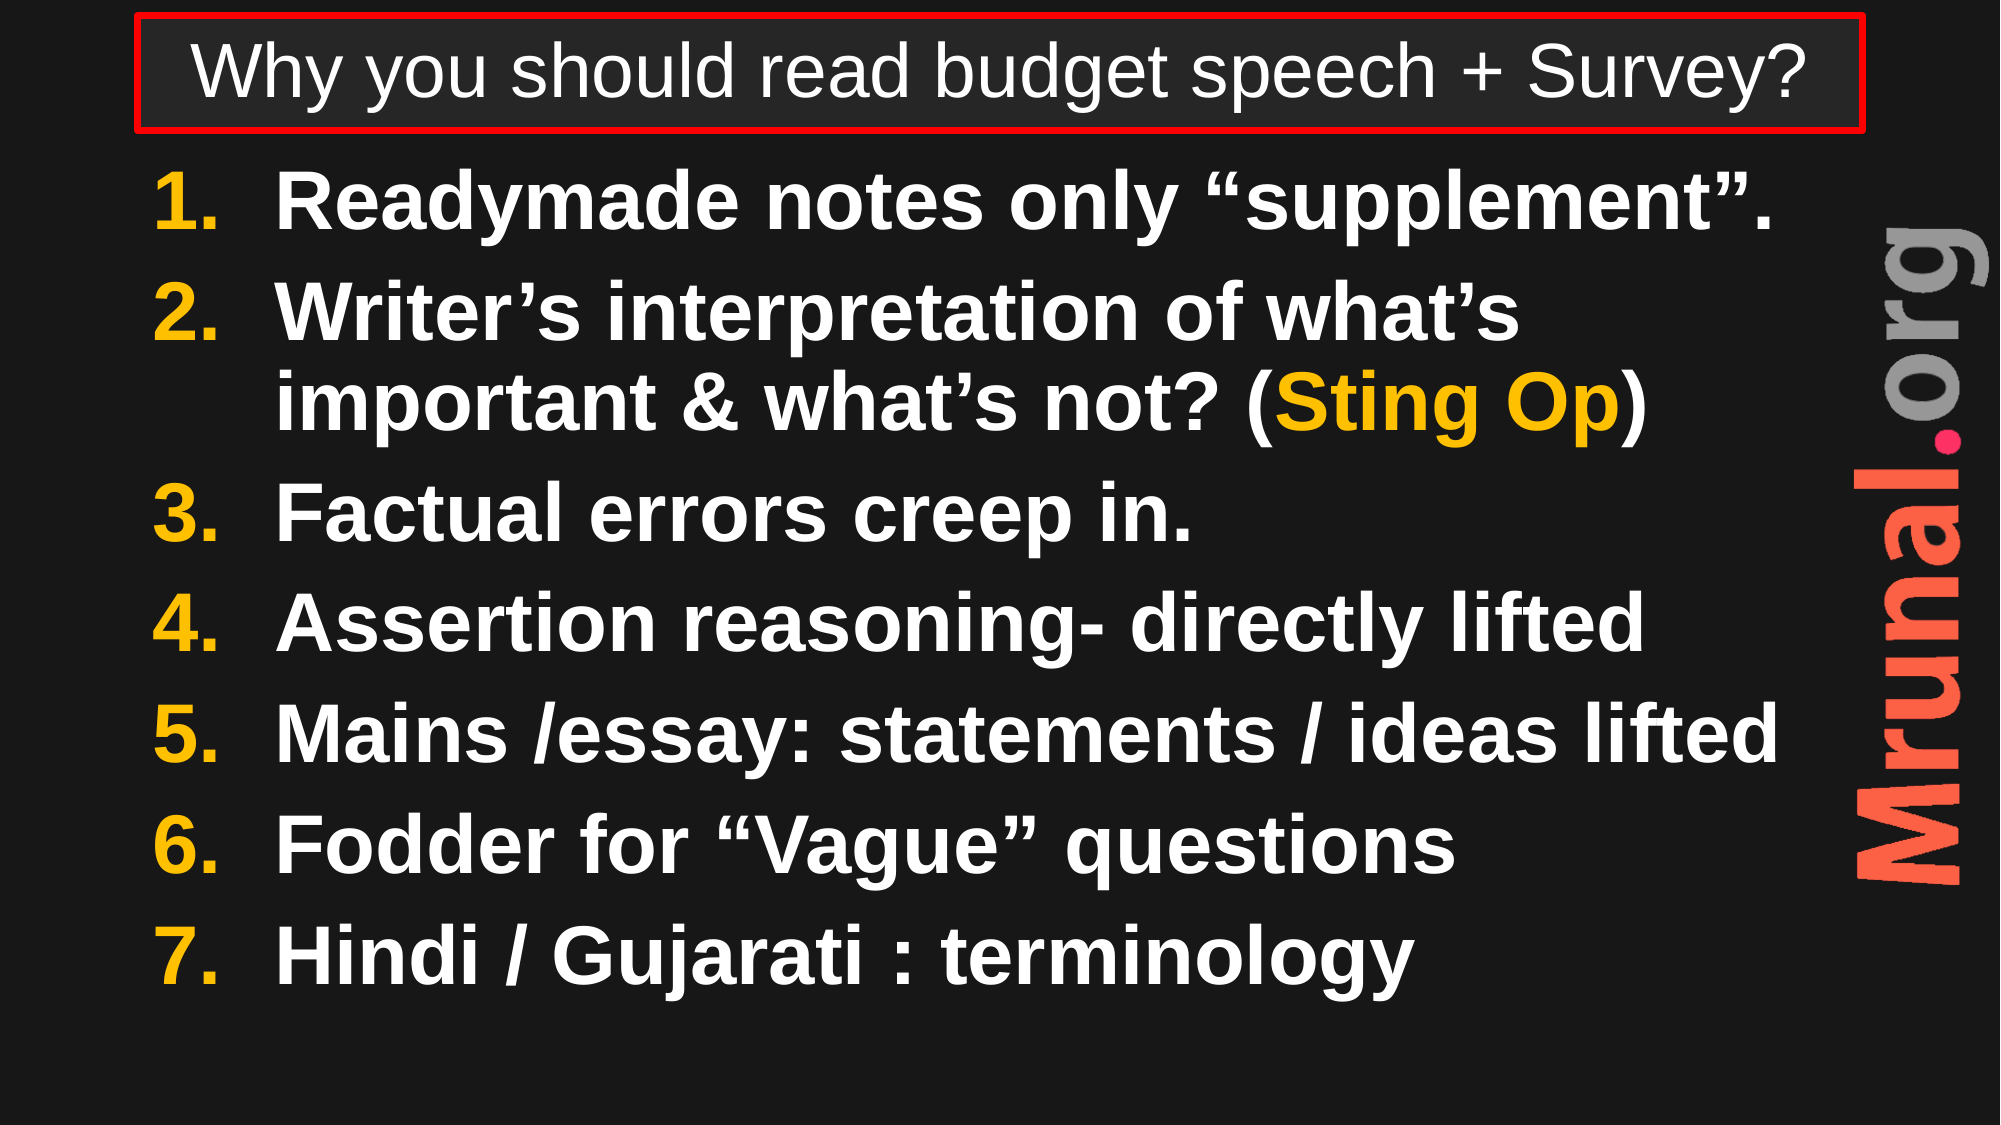

# Why you should read budget speech + Survey?
Readymade notes only “supplement”.
Writer’s interpretation of what’s important & what’s not? (Sting Op)
Factual errors creep in.
Assertion reasoning- directly lifted
Mains /essay: statements / ideas lifted
Fodder for “Vague” questions
Hindi / Gujarati : terminology